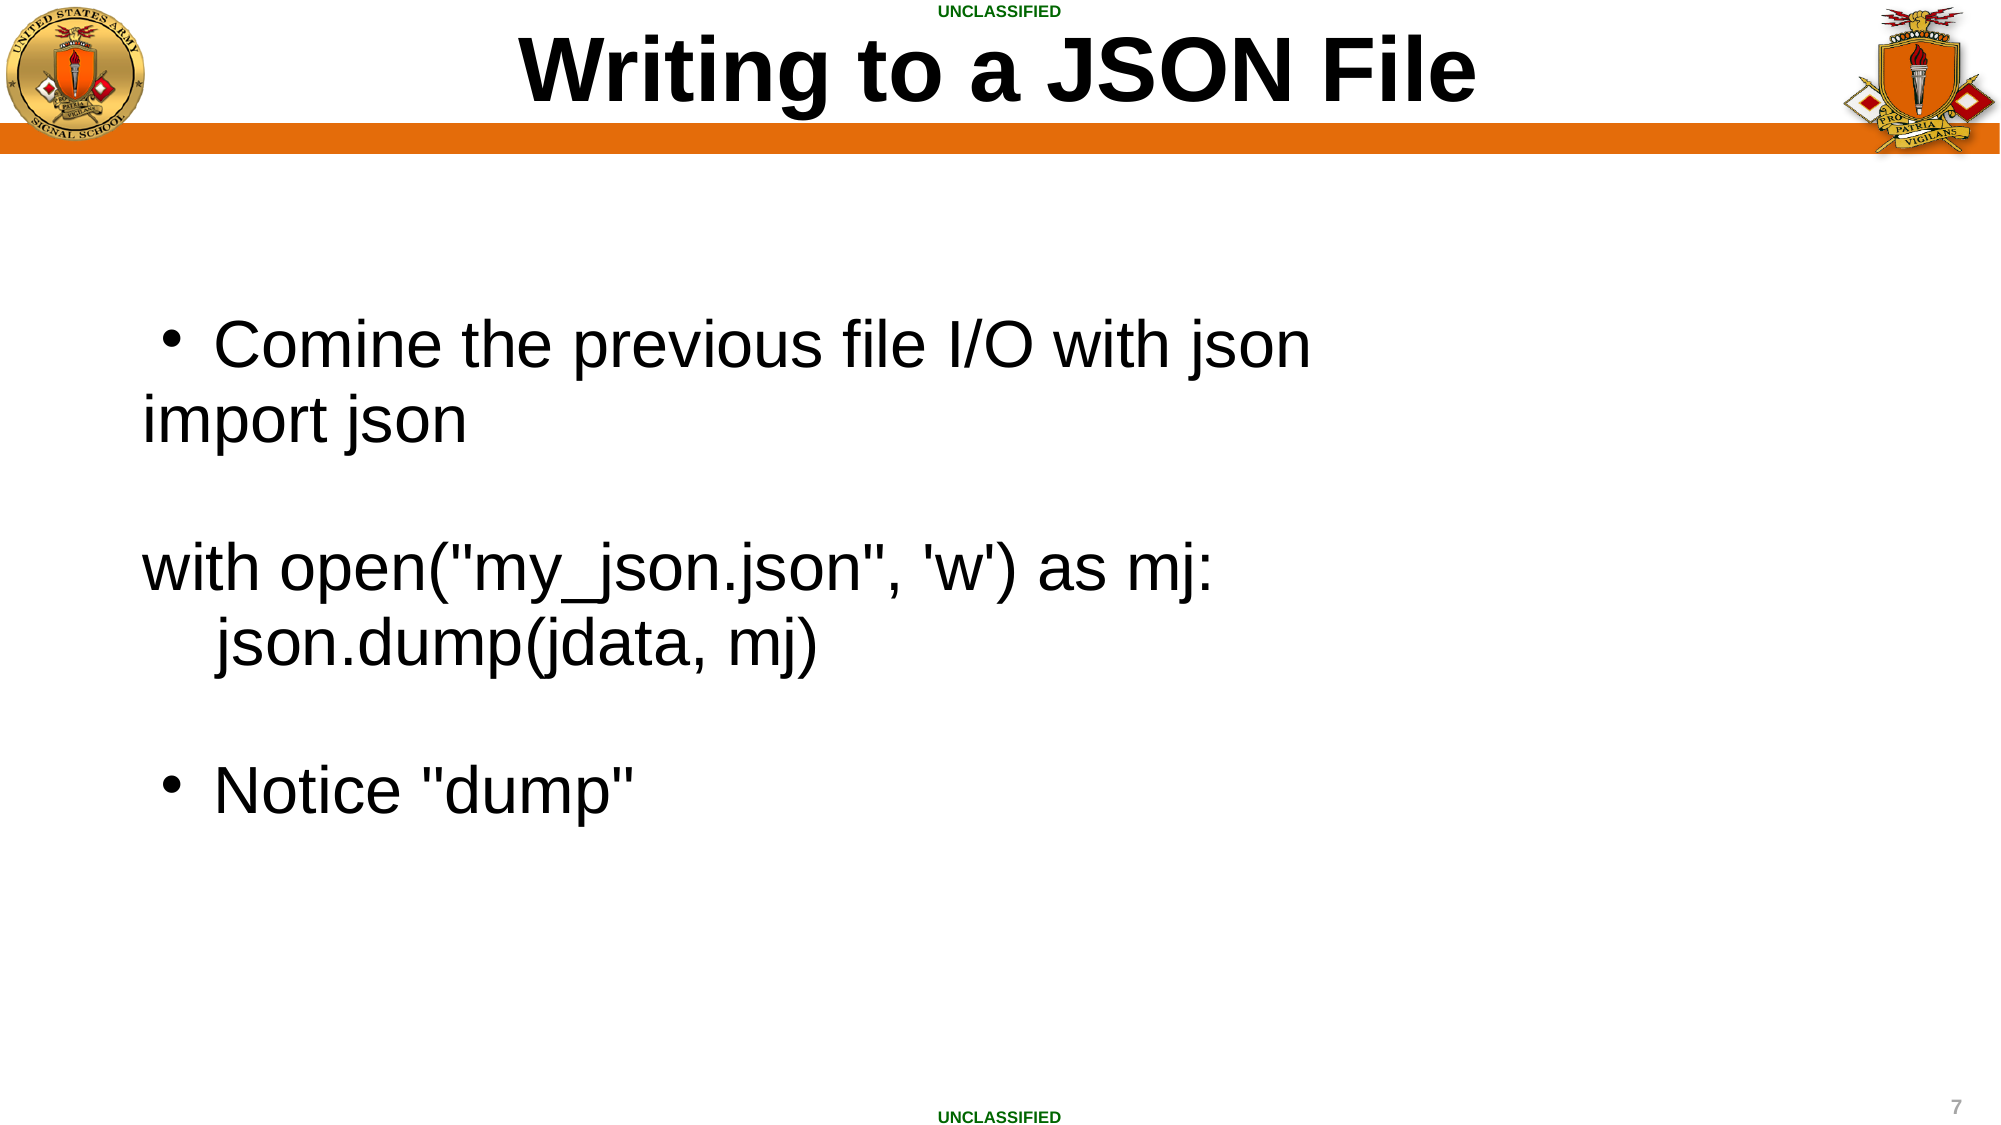

Writing to a JSON File

Comine the previous file I/O with json
import json

with open("my_json.json", 'w') as mj:
    json.dump(jdata, mj)

Notice "dump"